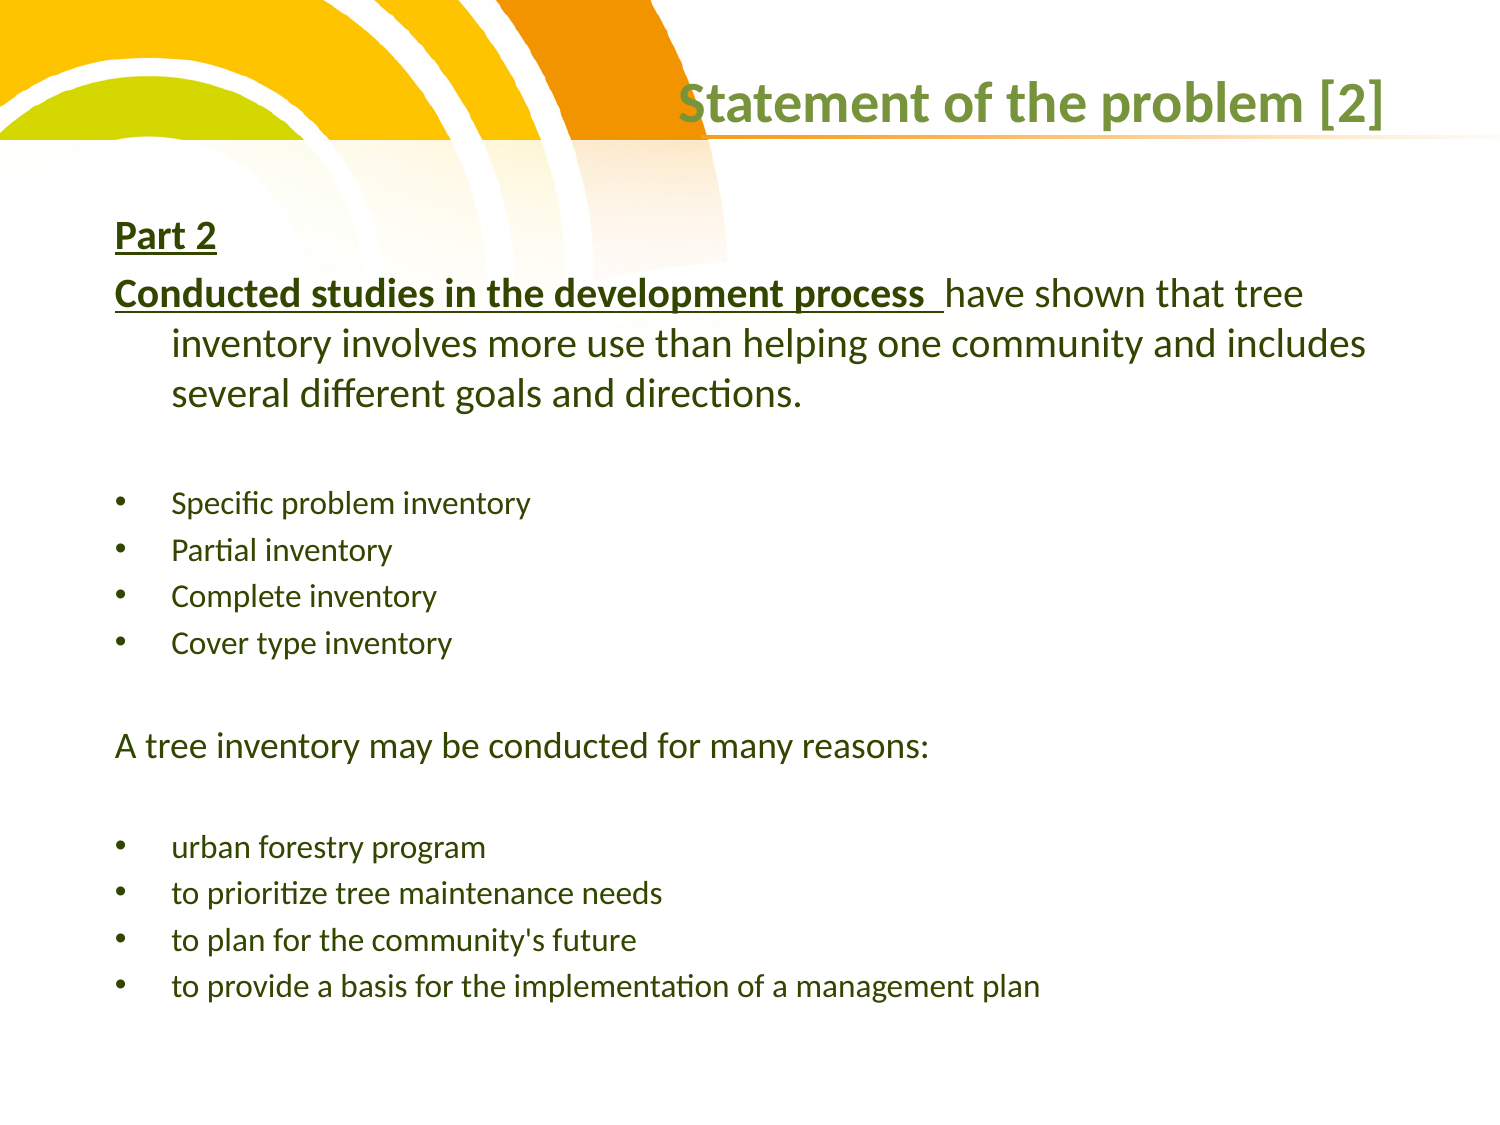

# Statement of the problem [2]
Part 2
Conducted studies in the development process  have shown that tree inventory involves more use than helping one community and includes several different goals and directions.

Specific problem inventory
Partial inventory
Complete inventory
Cover type inventory

A tree inventory may be conducted for many reasons:

urban forestry program
to prioritize tree maintenance needs
to plan for the community's future
to provide a basis for the implementation of a management plan